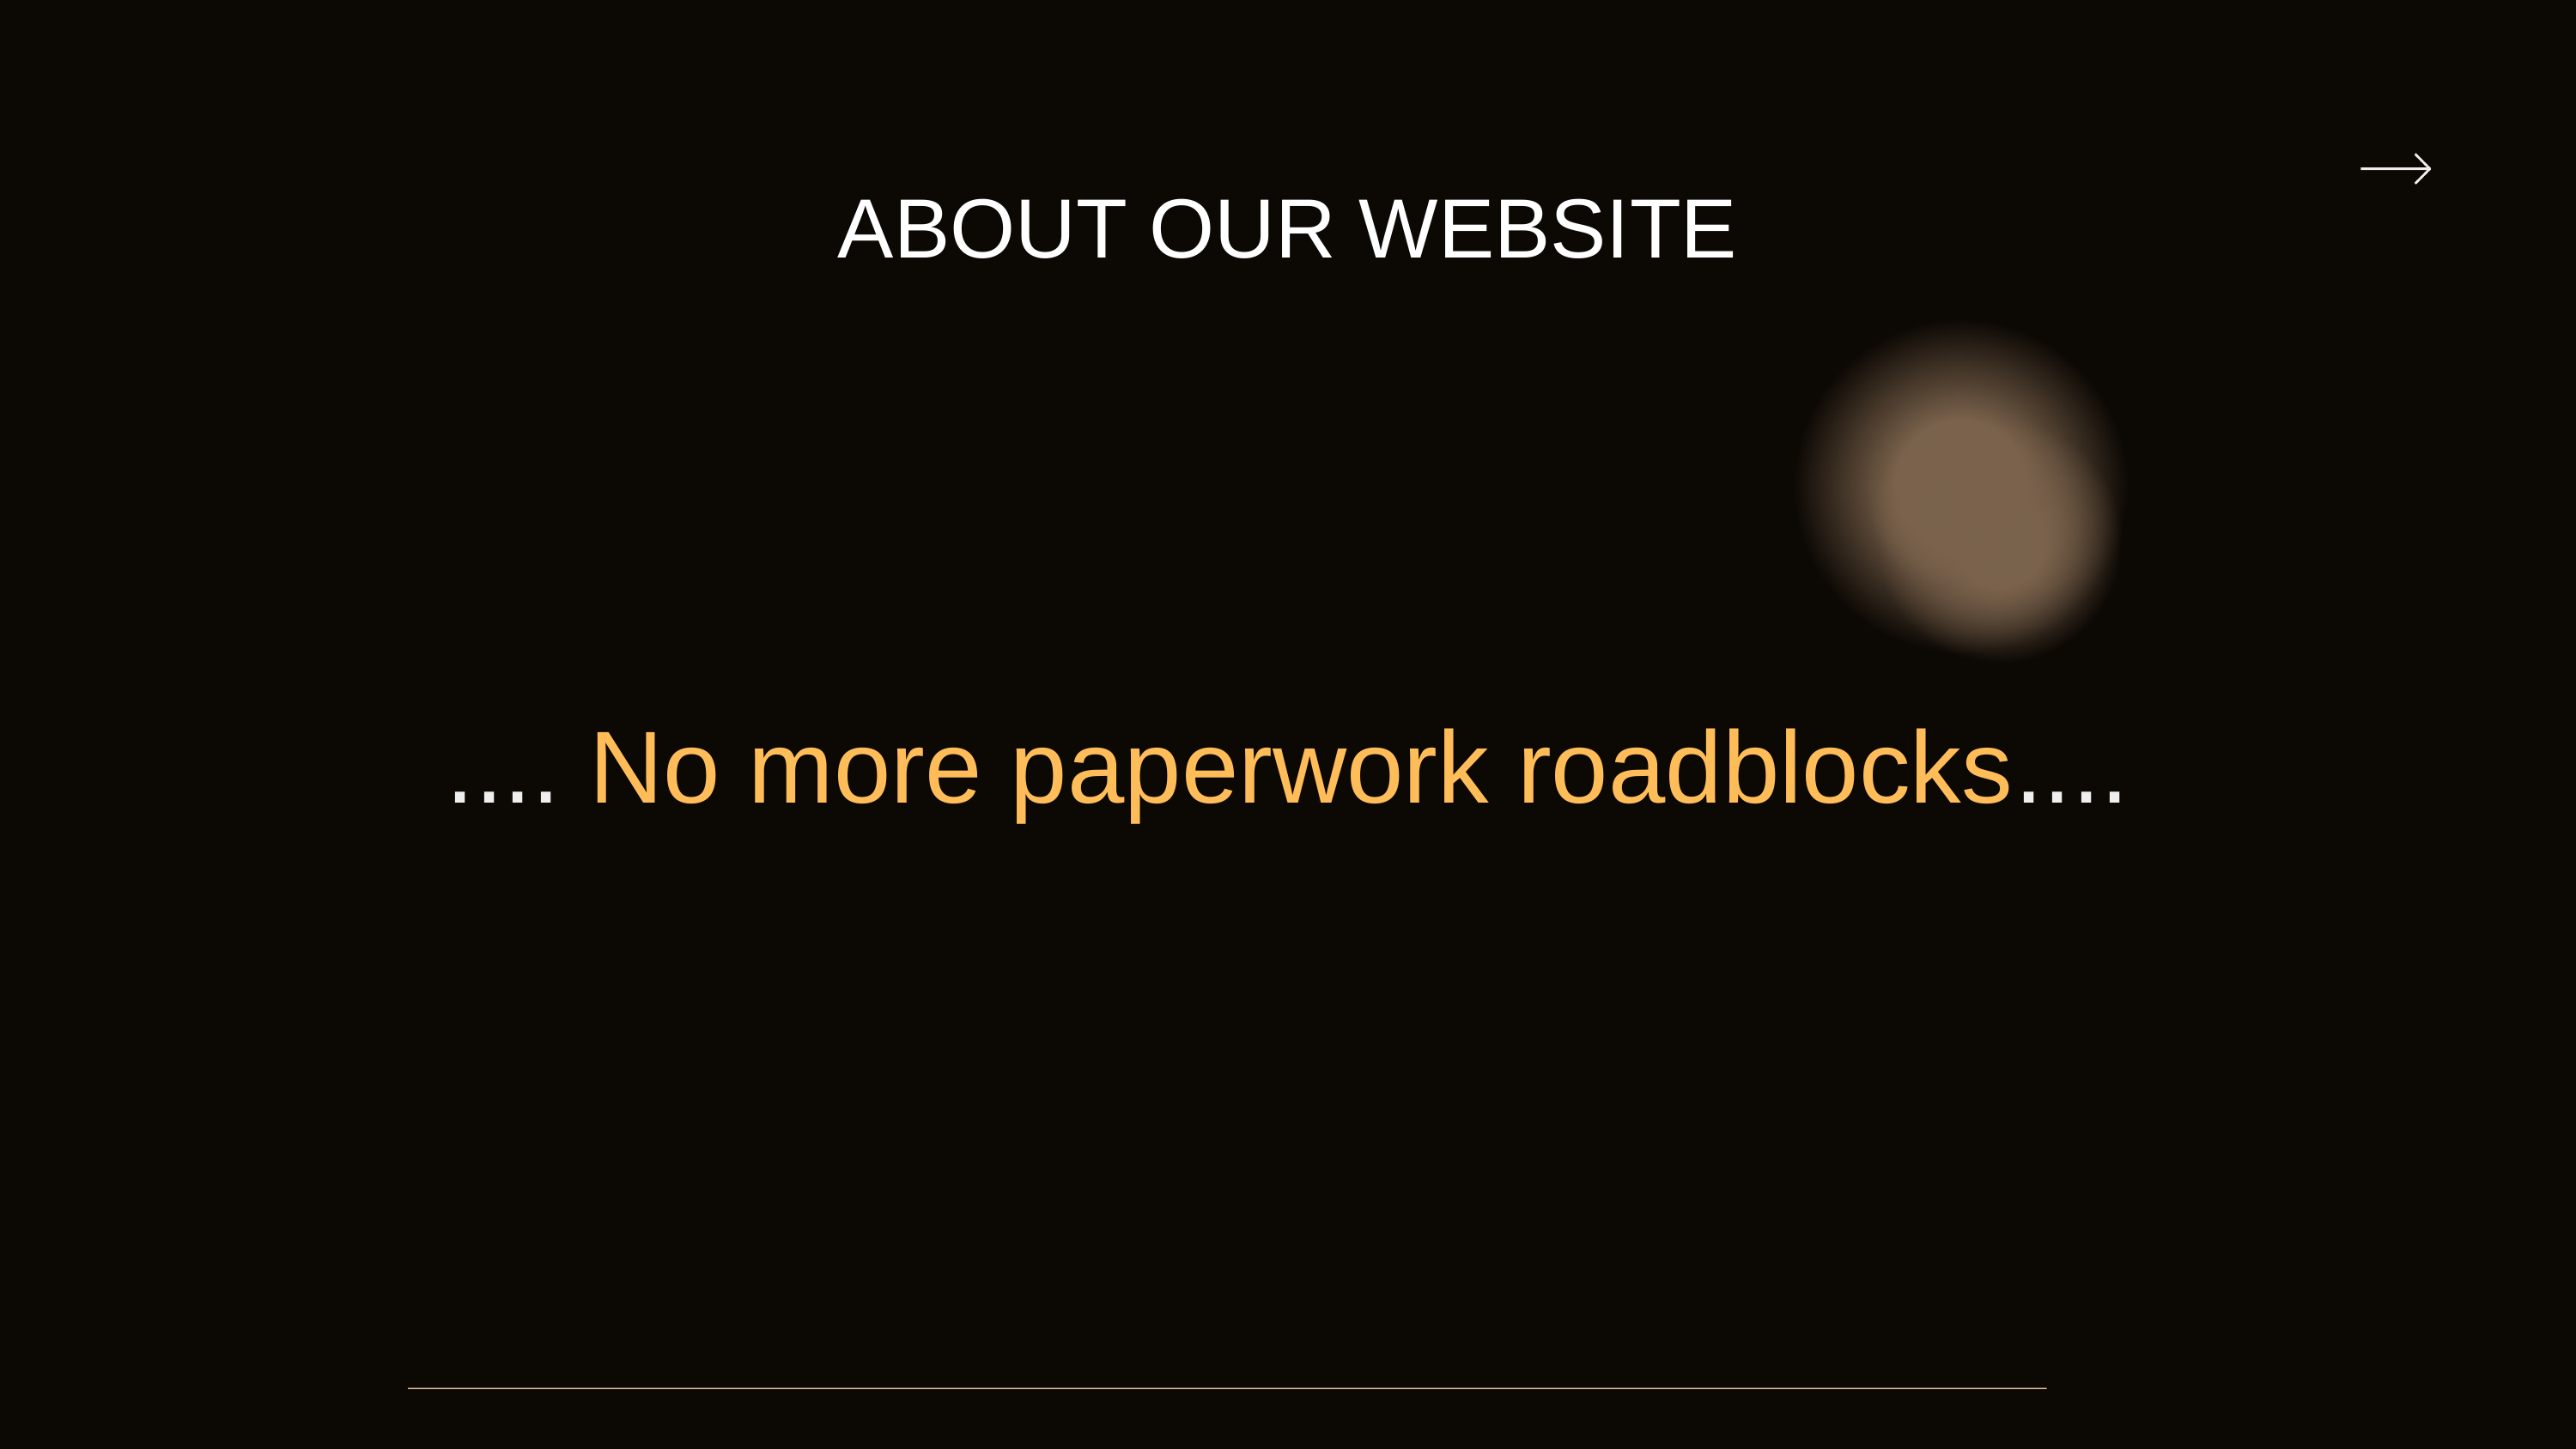

ABOUT OUR WEBSITE

.... No more paperwork roadblocks....